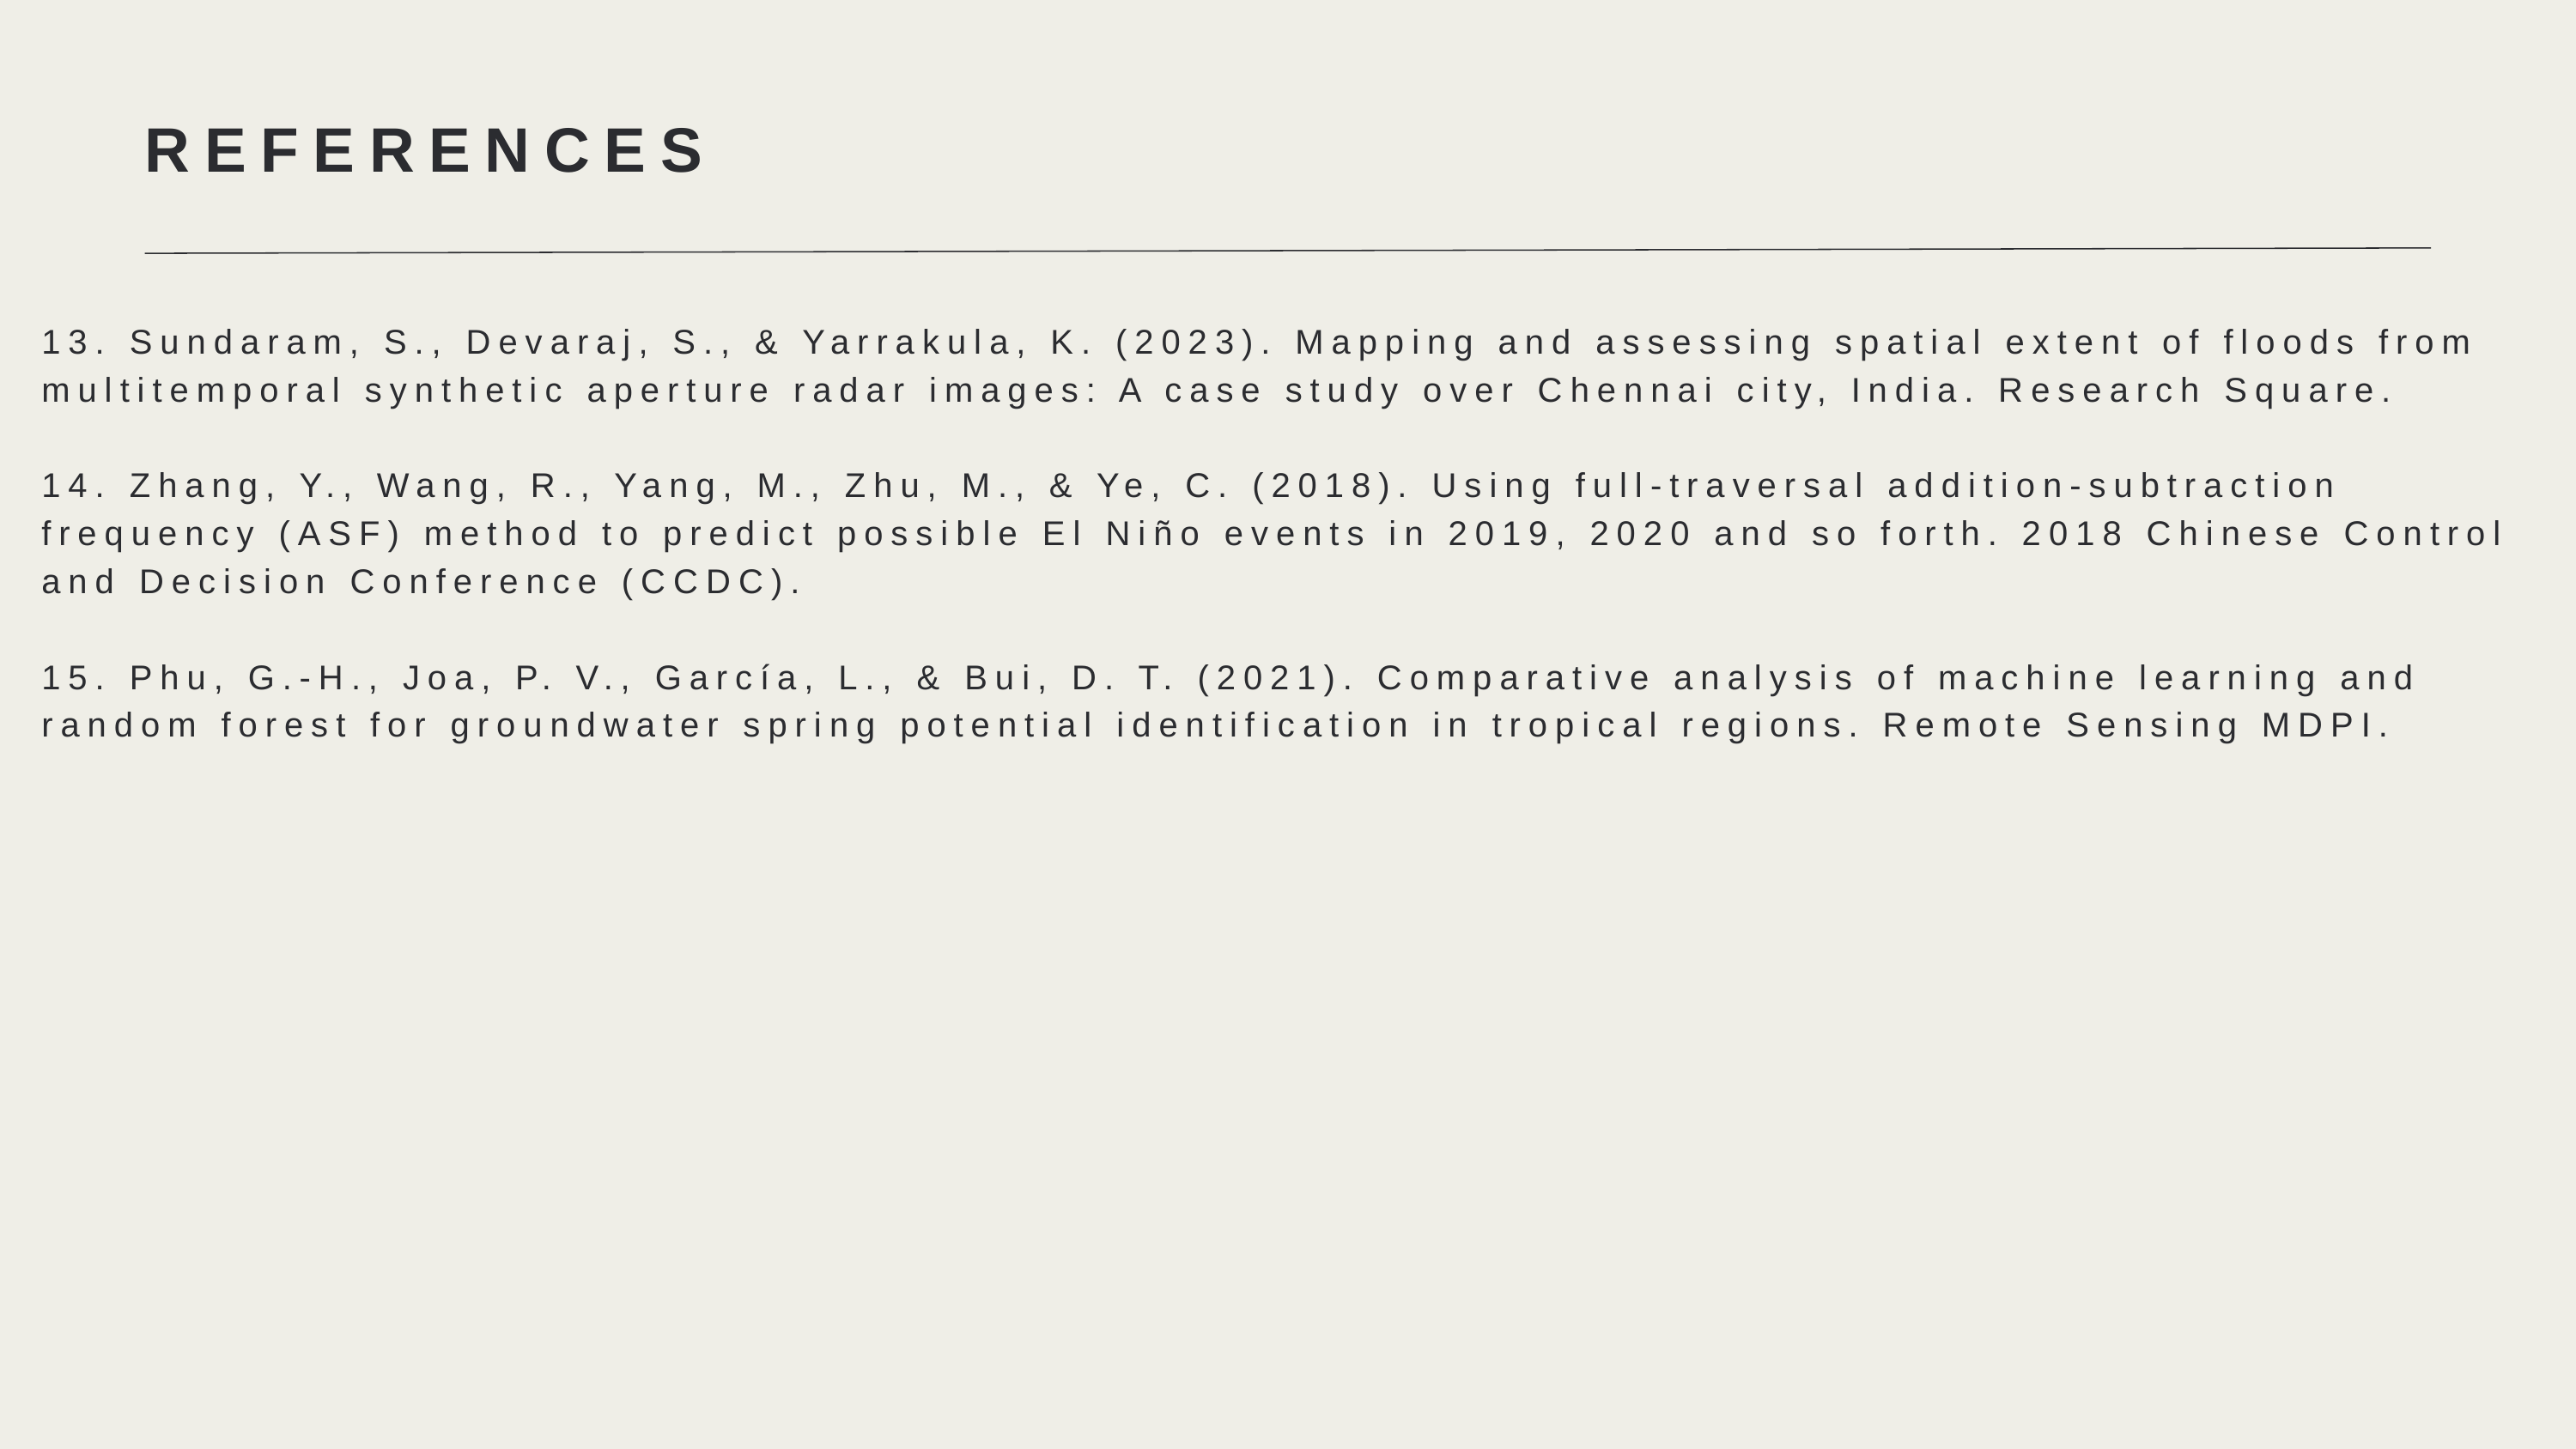

REFERENCES

13. Sundaram, S., Devaraj, S., & Yarrakula, K. (2023). Mapping and assessing spatial extent of floods from multitemporal synthetic aperture radar images: A case study over Chennai city, India. Research Square.

14. Zhang, Y., Wang, R., Yang, M., Zhu, M., & Ye, C. (2018). Using full-traversal addition-subtraction frequency (ASF) method to predict possible El Niño events in 2019, 2020 and so forth. 2018 Chinese Control and Decision Conference (CCDC).

15. Phu, G.-H., Joa, P. V., García, L., & Bui, D. T. (2021). Comparative analysis of machine learning and random forest for groundwater spring potential identification in tropical regions. Remote Sensing MDPI.